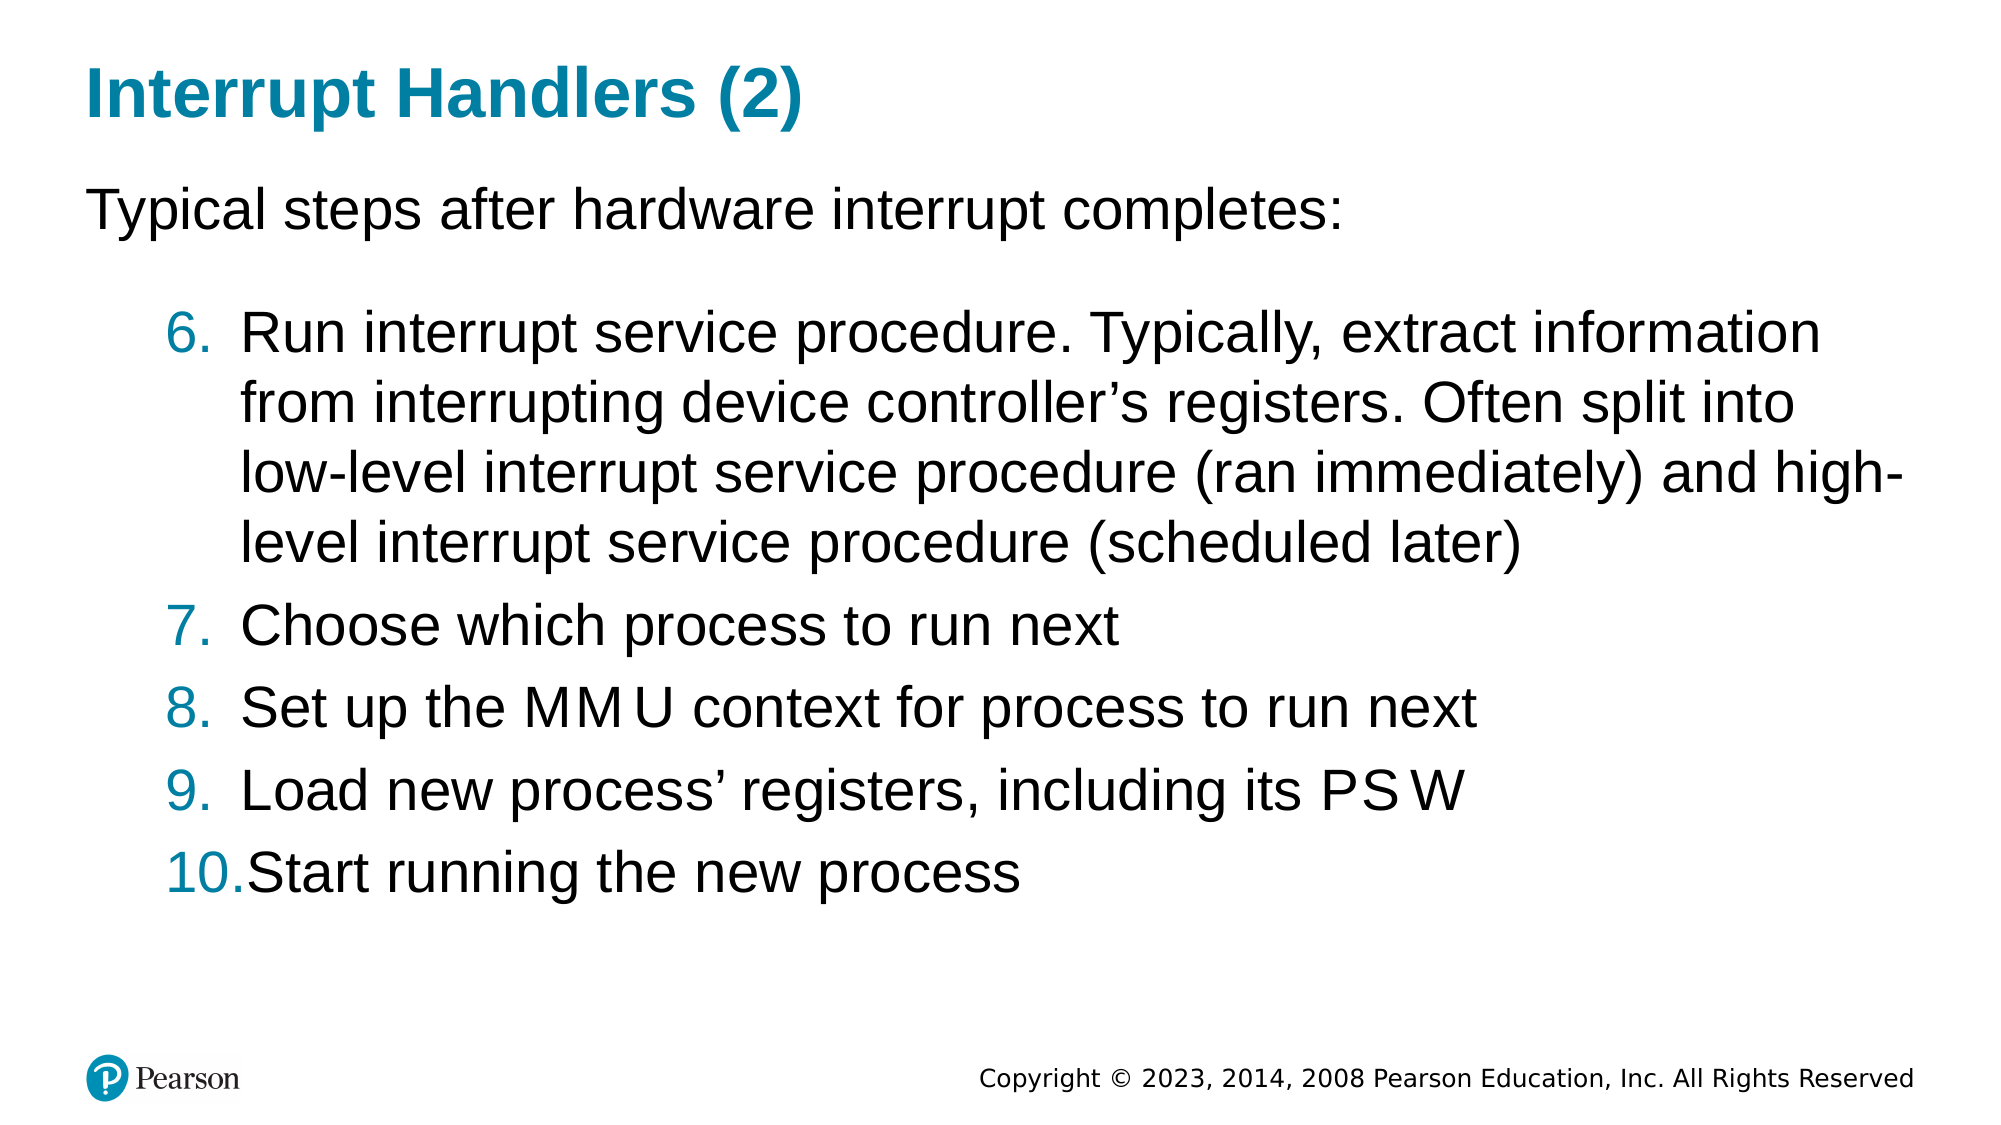

# Interrupt Handlers (2)
Typical steps after hardware interrupt completes:
Run interrupt service procedure. Typically, extract information from interrupting device controller’s registers. Often split into low-level interrupt service procedure (ran immediately) and high-level interrupt service procedure (scheduled later)
Choose which process to run next
Set up the M M U context for process to run next
Load new process’ registers, including its P S W
Start running the new process